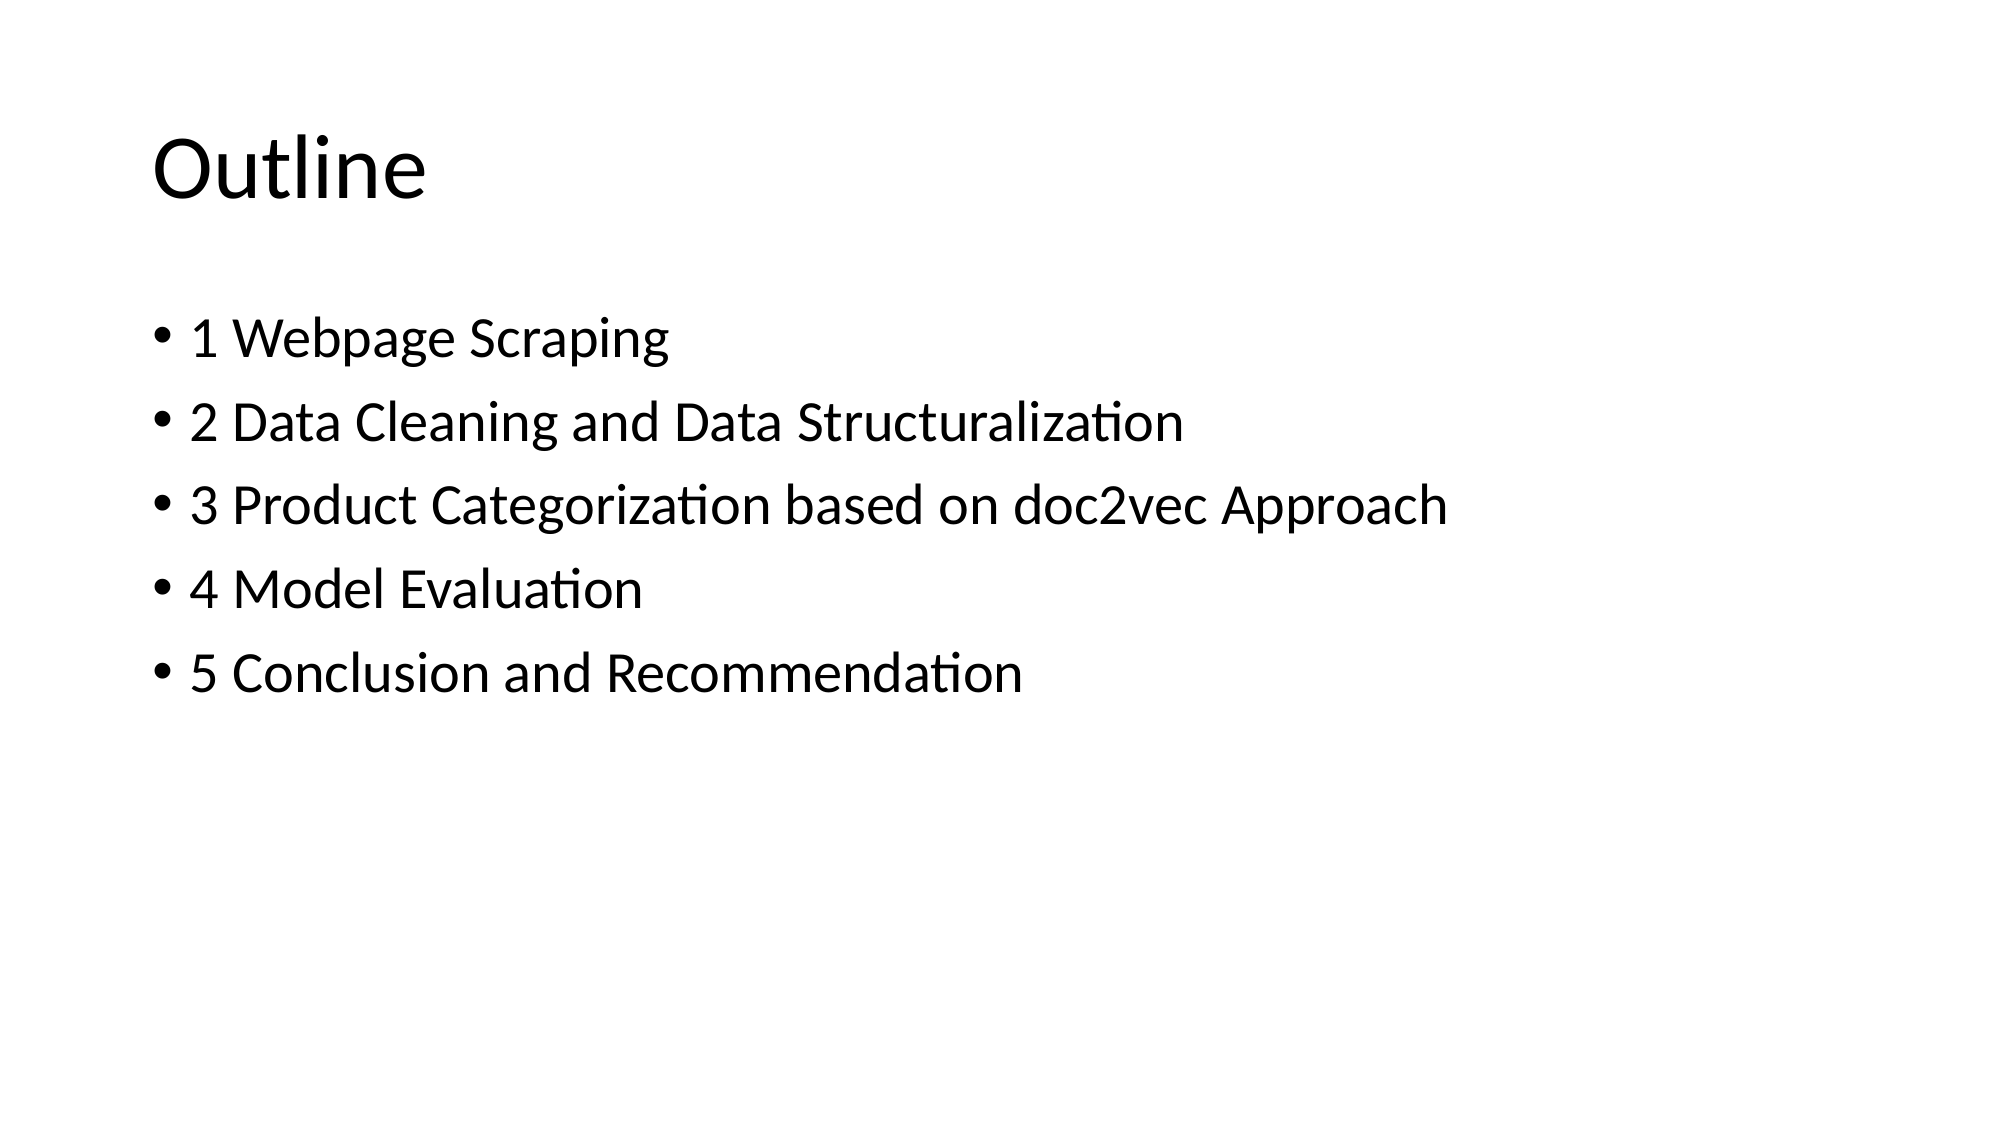

# Outline
1 Webpage Scraping
2 Data Cleaning and Data Structuralization
3 Product Categorization based on doc2vec Approach
4 Model Evaluation
5 Conclusion and Recommendation